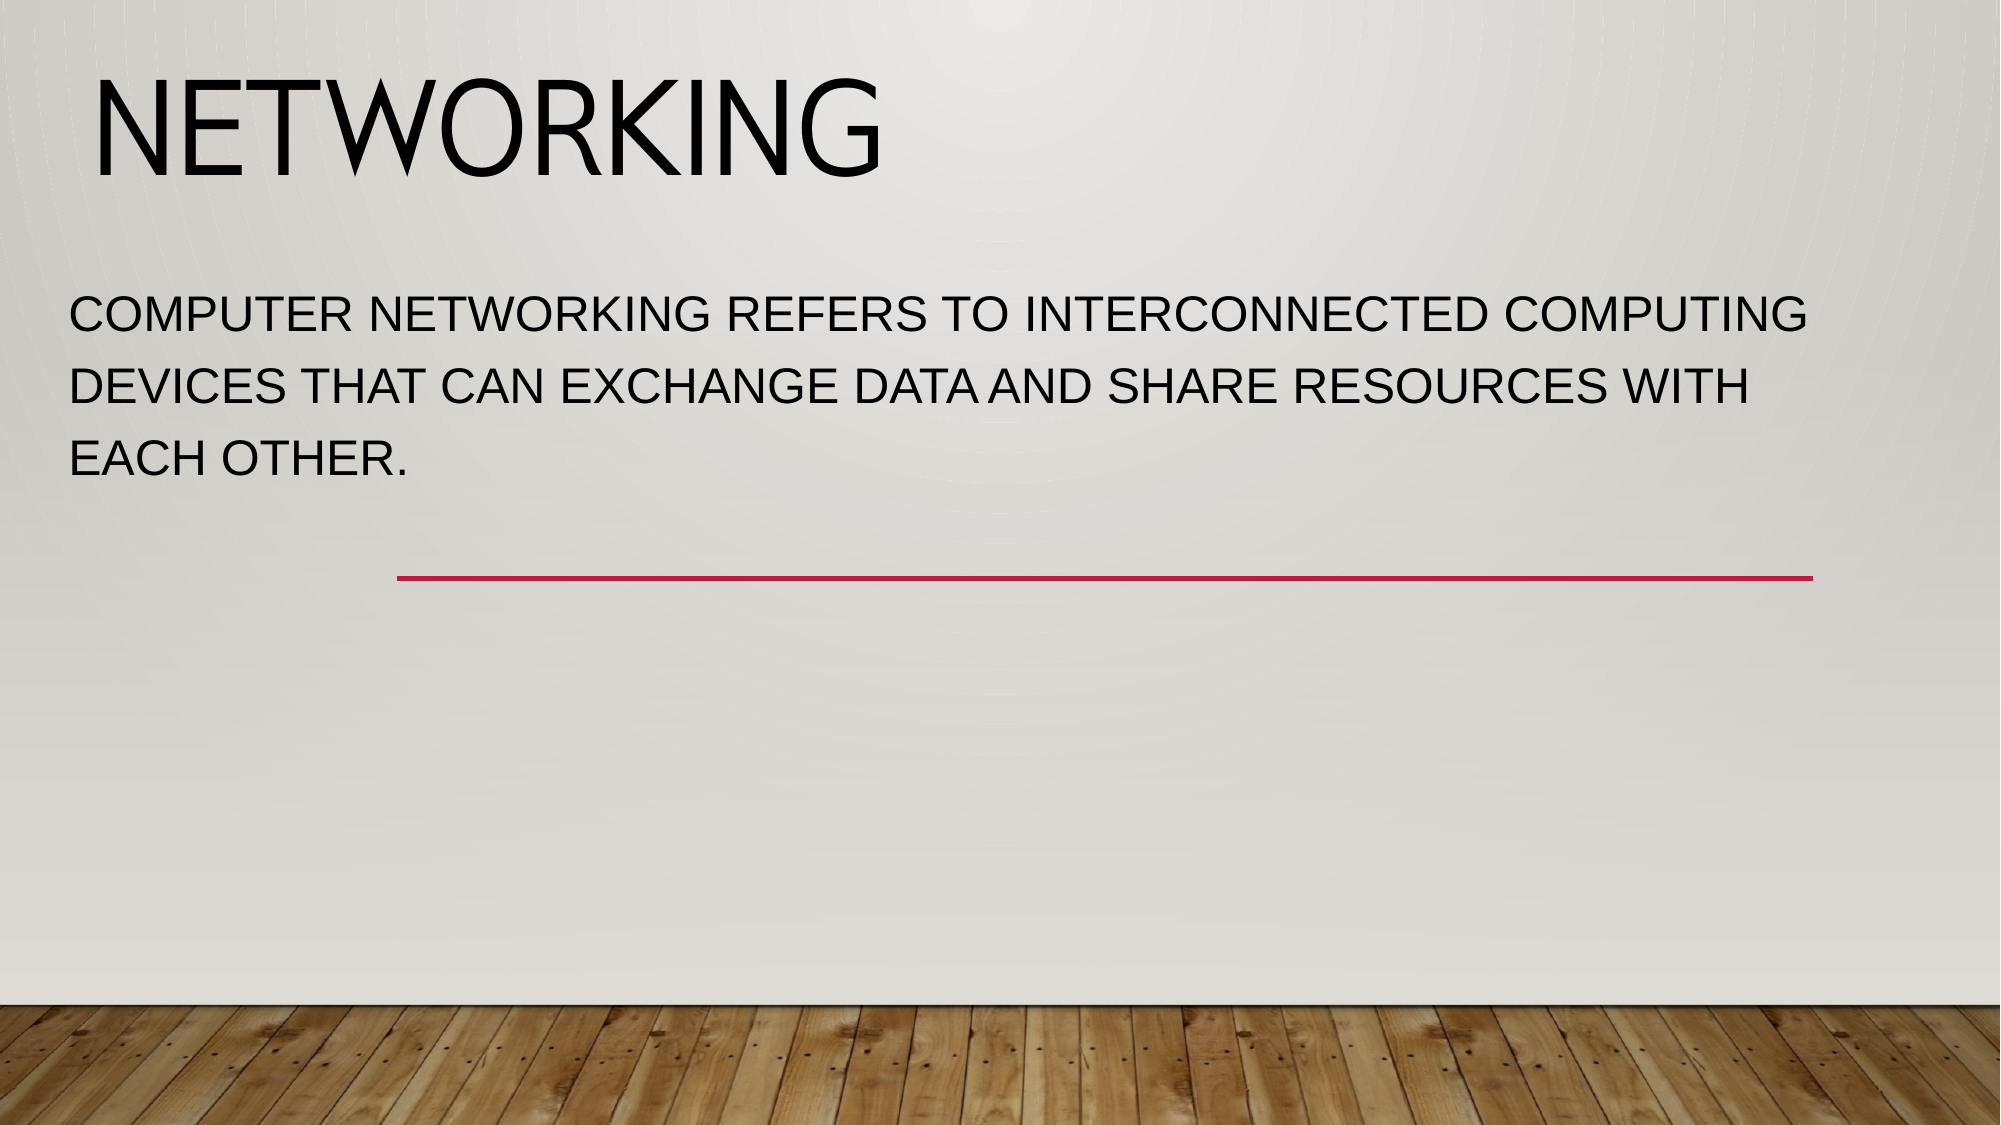

# NETWORKING
Computer networking refers to interconnected computing devices that can exchange data and share resources with each other.